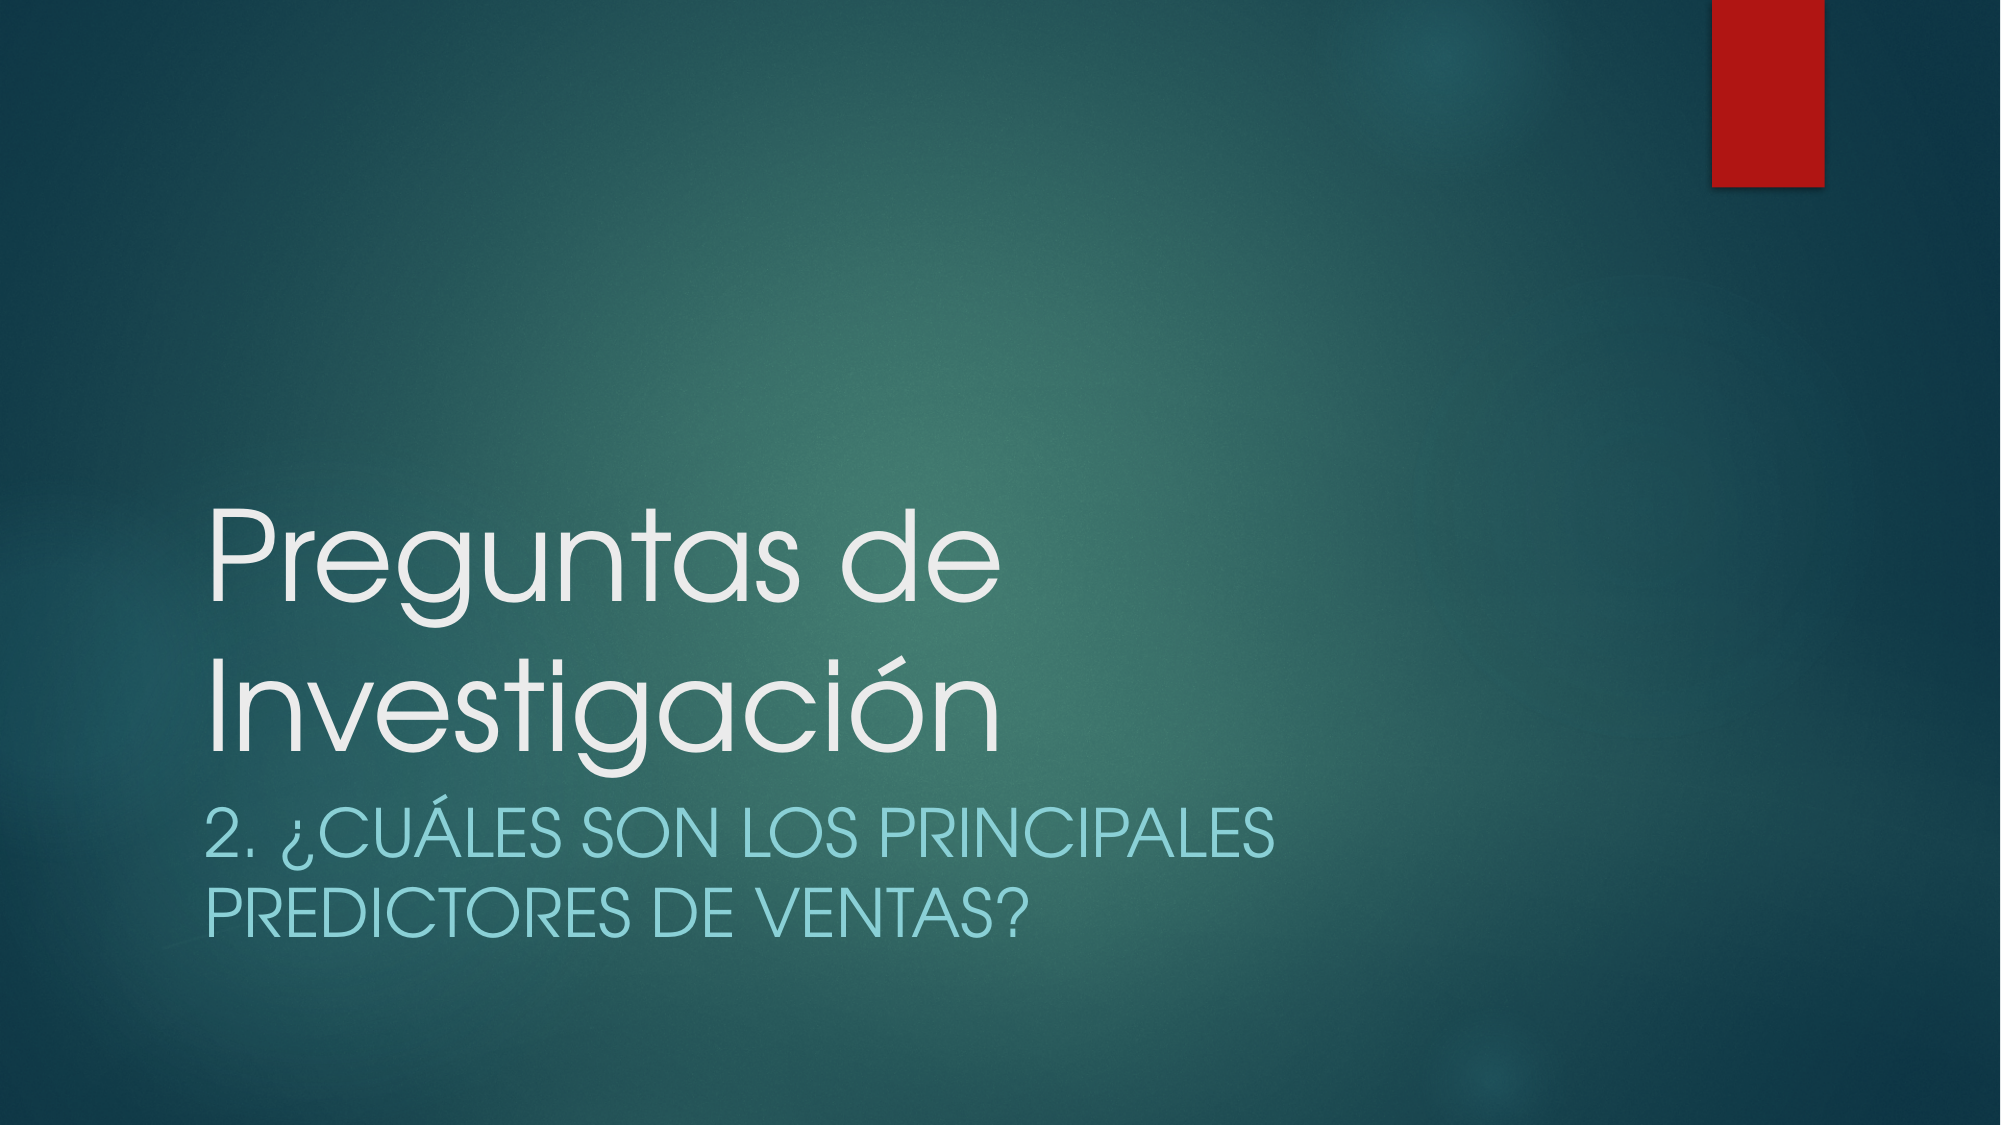

# Preguntas de Investigación
2. ¿Cuáles son los principales predictores de ventas?